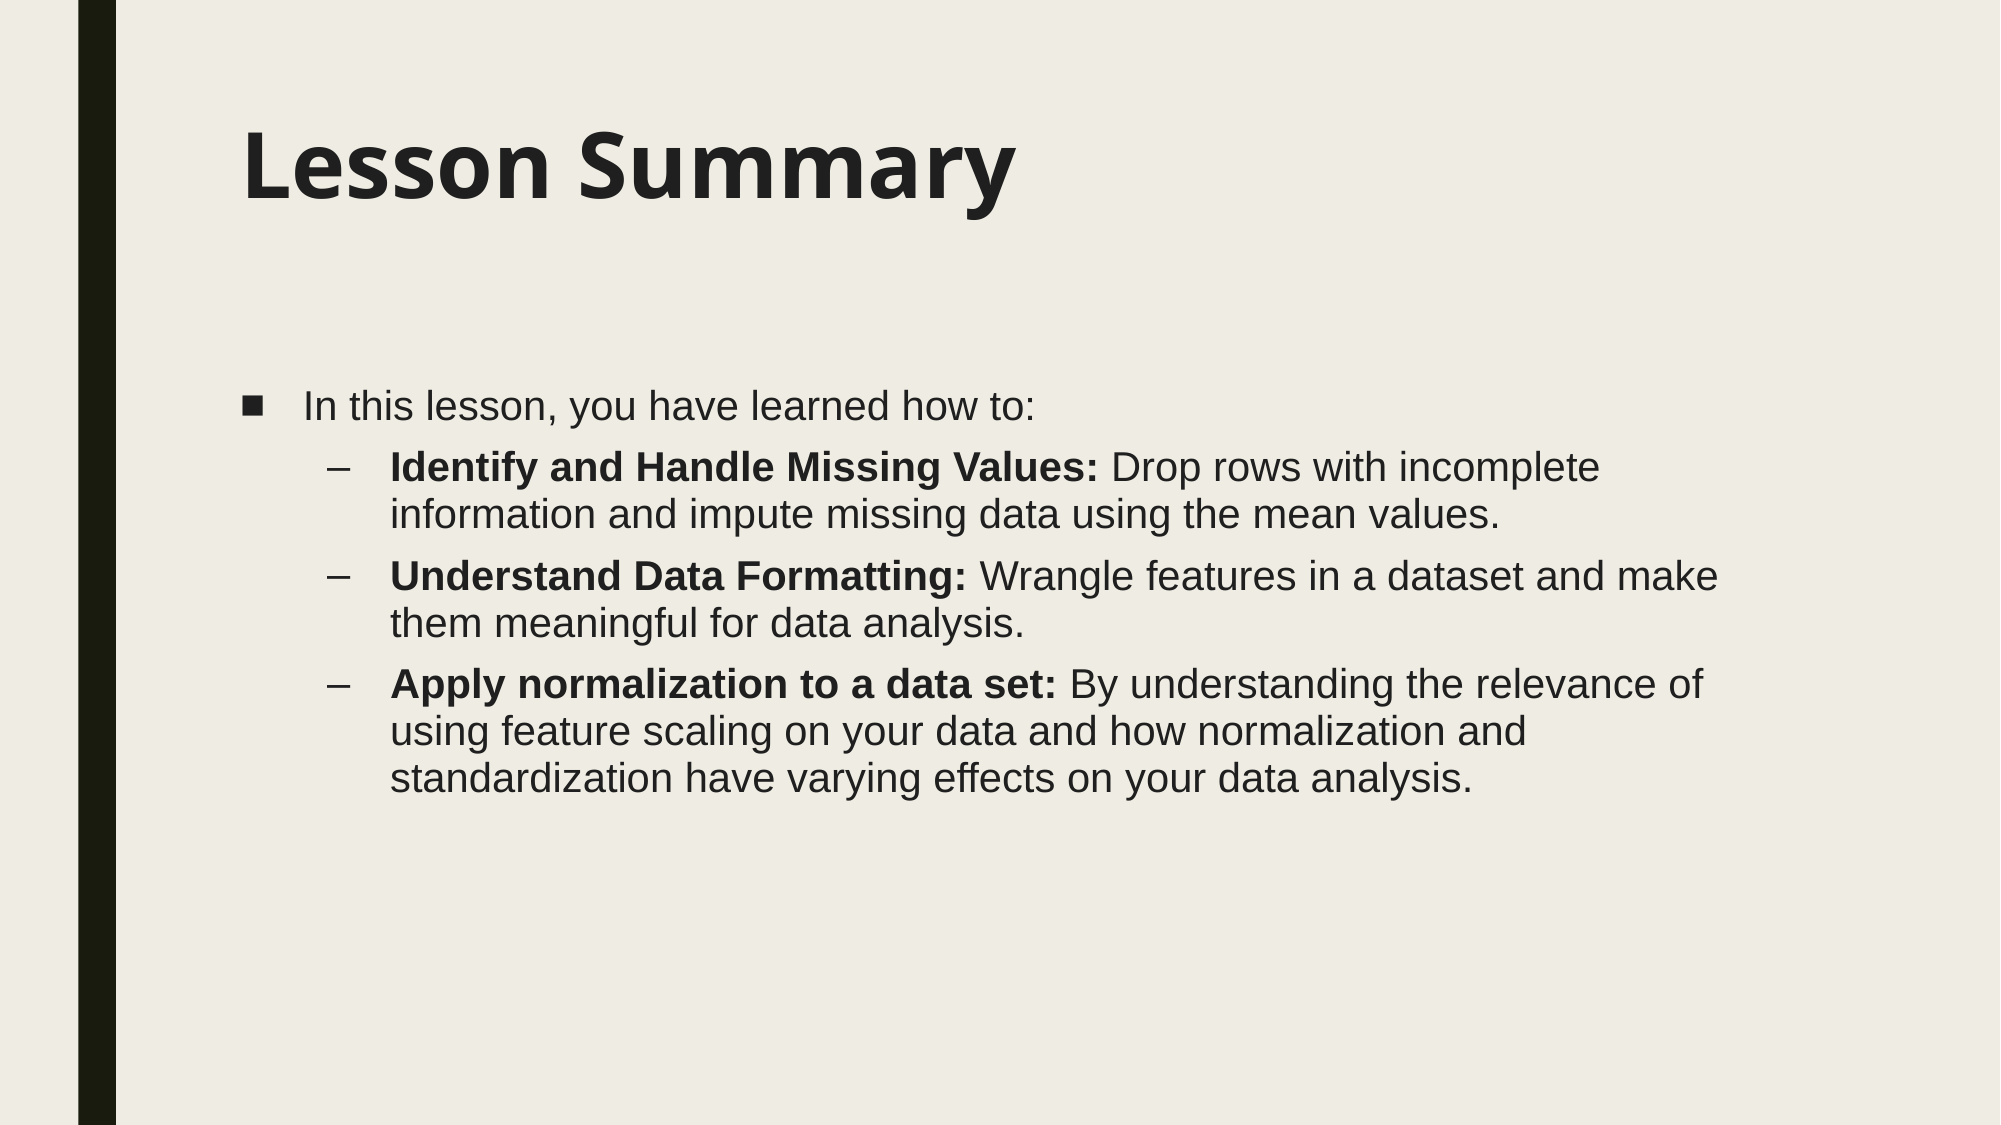

# Lesson Summary
In this lesson, you have learned how to:
Identify and Handle Missing Values: Drop rows with incomplete information and impute missing data using the mean values.
Understand Data Formatting: Wrangle features in a dataset and make them meaningful for data analysis.
Apply normalization to a data set: By understanding the relevance of using feature scaling on your data and how normalization and standardization have varying effects on your data analysis.